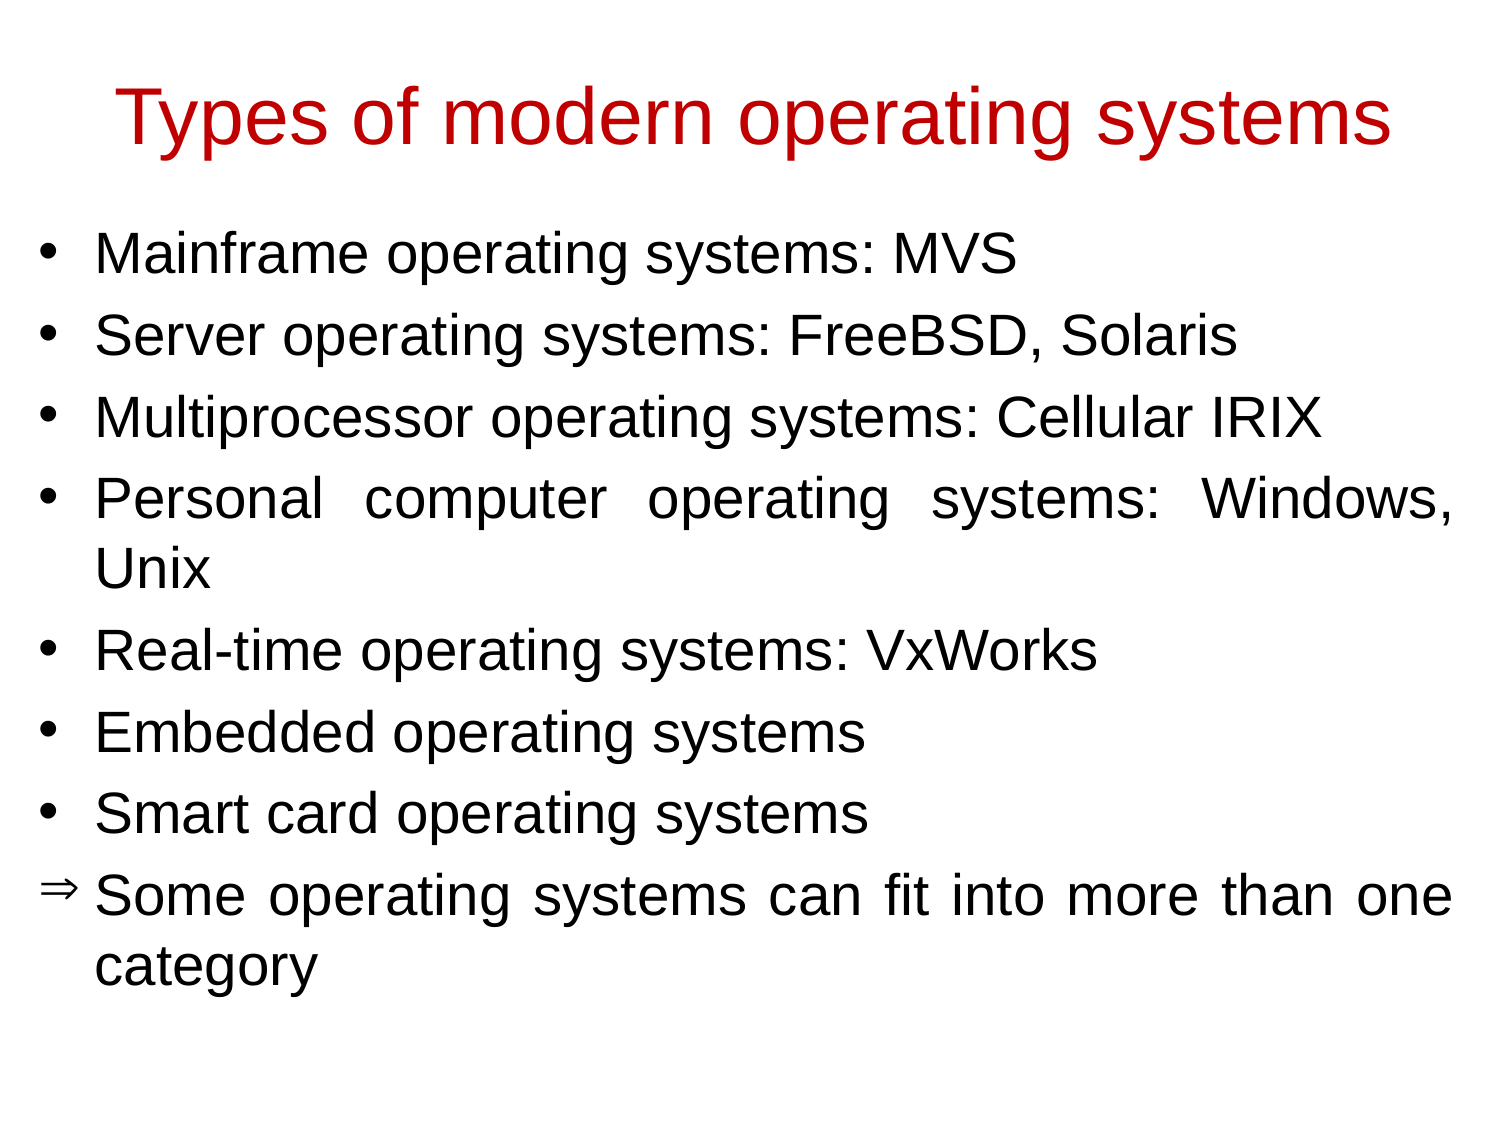

Types of modern operating systems
Mainframe operating systems: MVS
Server operating systems: FreeBSD, Solaris
Multiprocessor operating systems: Cellular IRIX
Personal computer operating systems: Windows, Unix
Real-time operating systems: VxWorks
Embedded operating systems
Smart card operating systems
Some operating systems can fit into more than one category